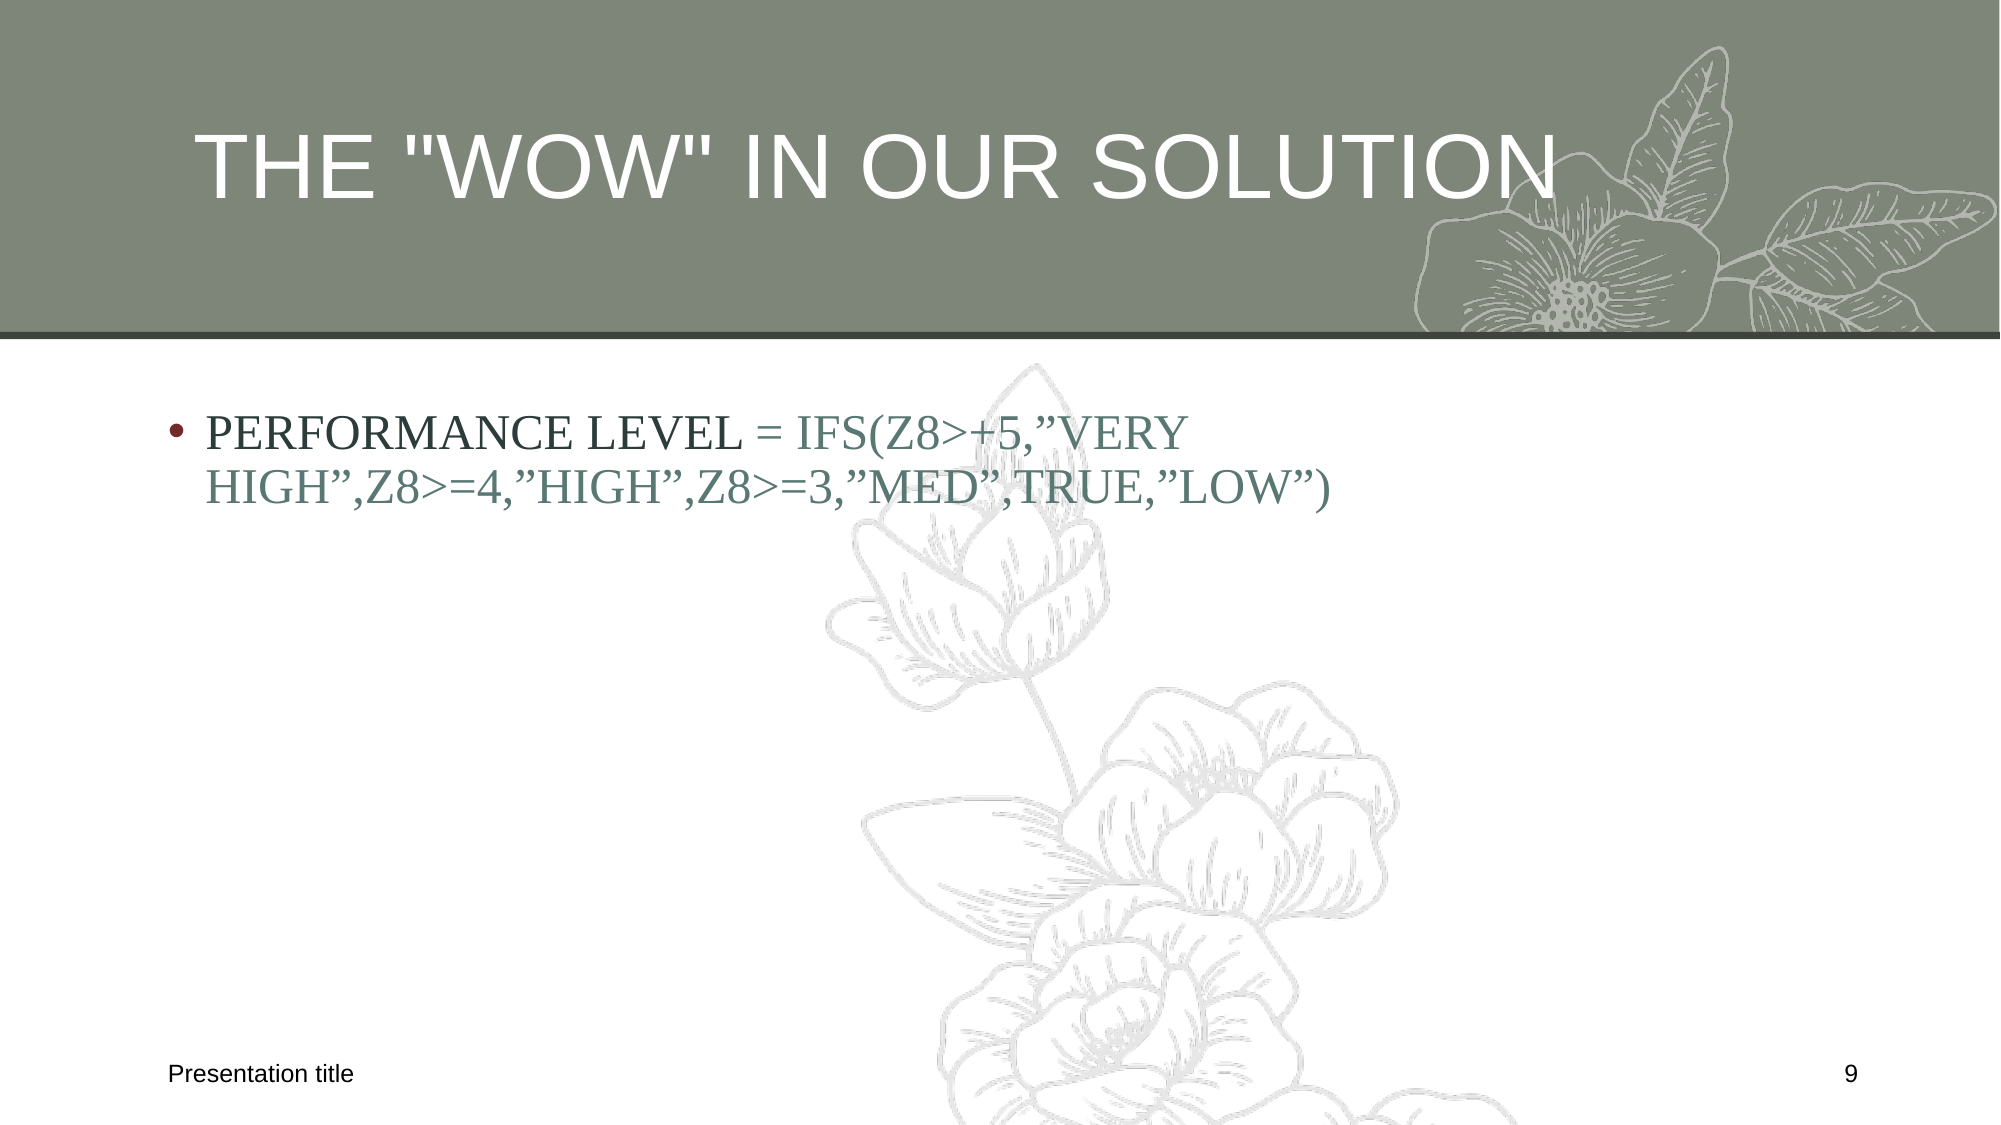

# THE "WOW" IN OUR SOLUTION
PERFORMANCE LEVEL = IFS(Z8>+5,”VERY HIGH”,Z8>=4,”HIGH”,Z8>=3,”MED”,TRUE,”LOW”)

Presentation title
9